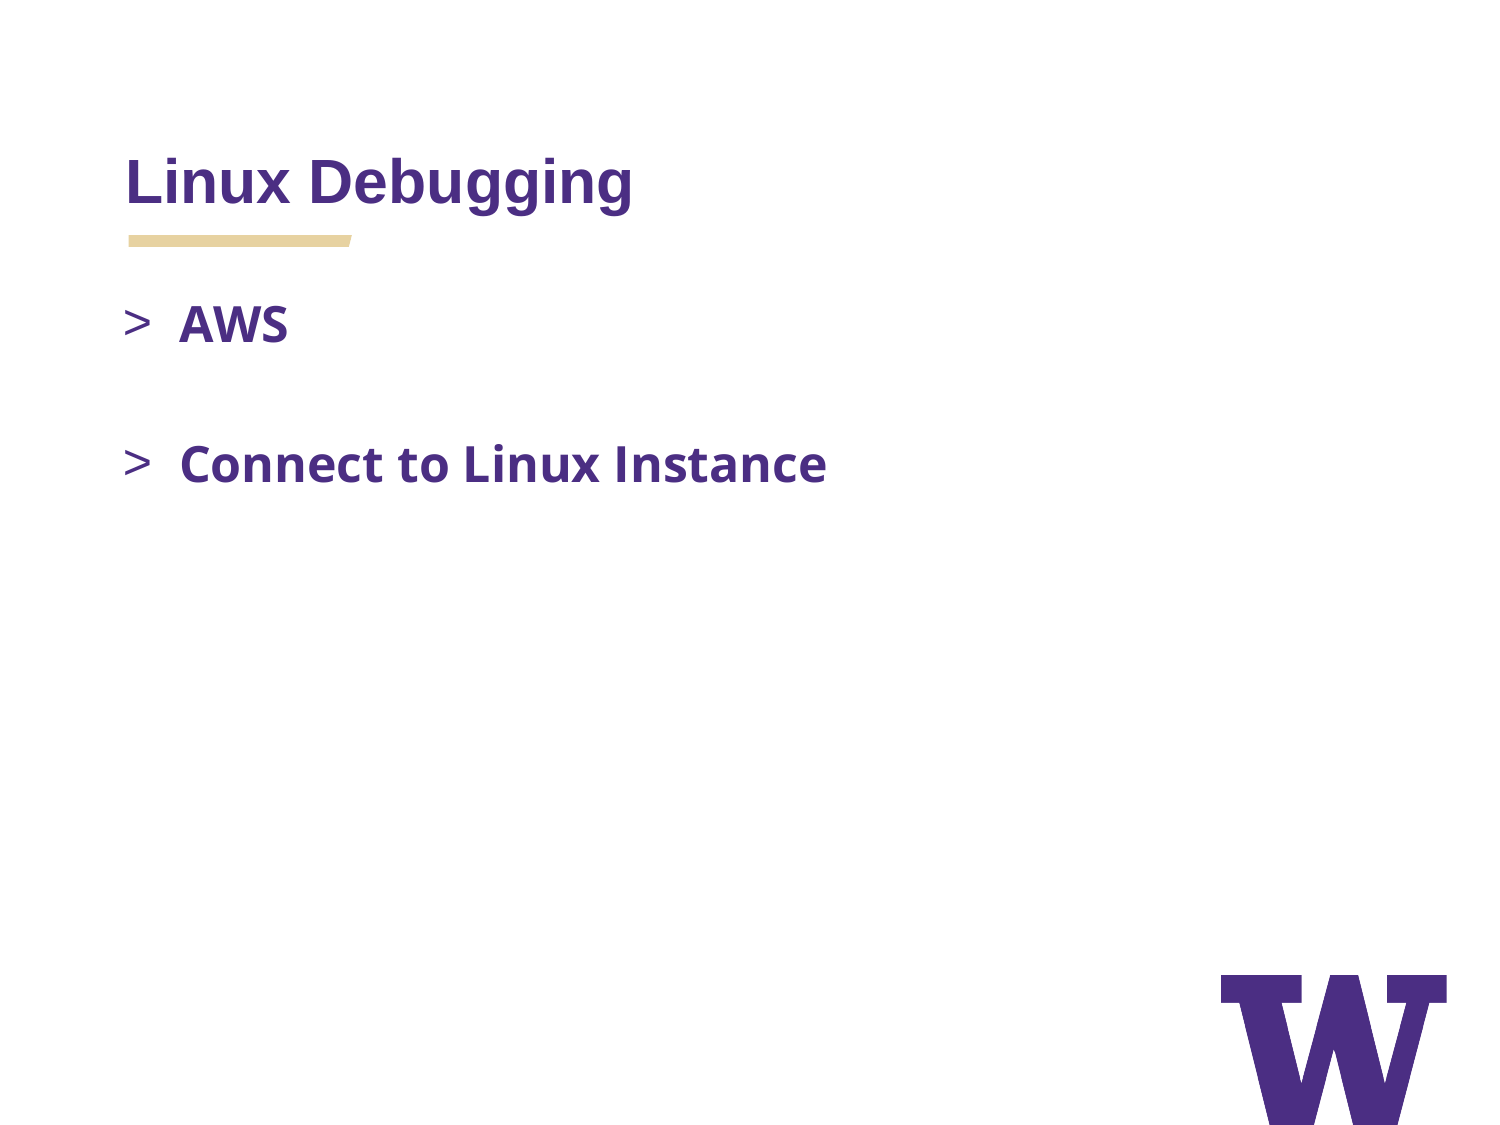

# Linux Debugging
AWS

Connect to Linux Instance